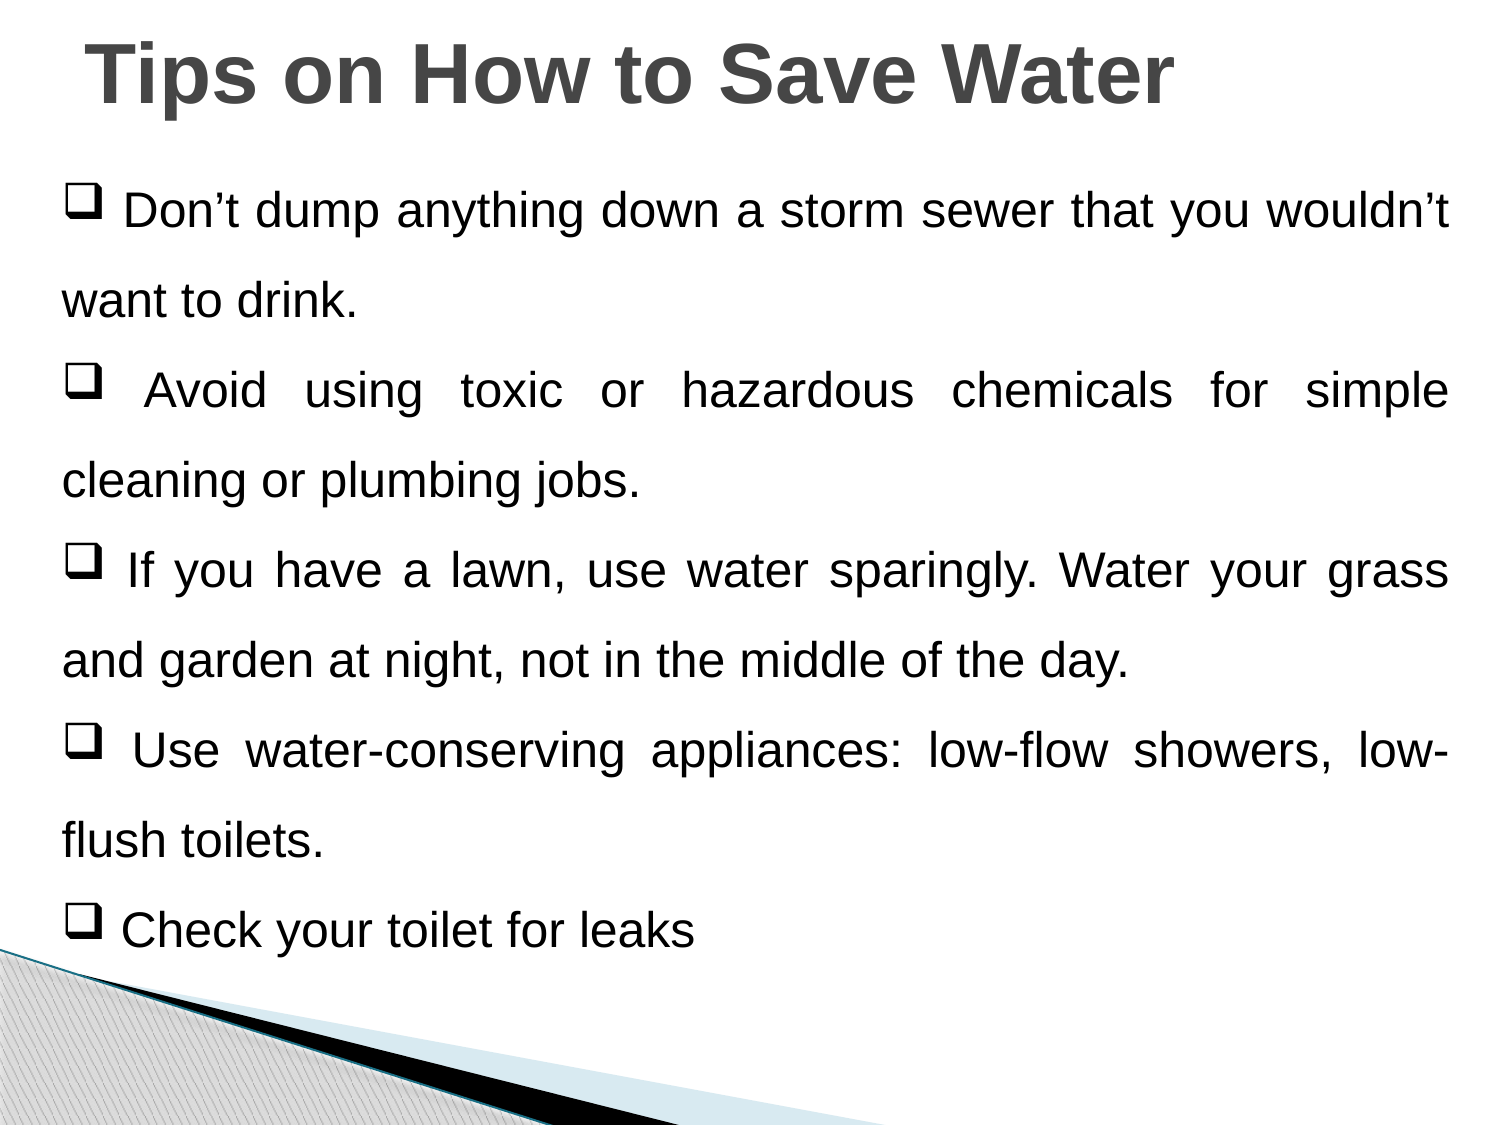

# Tips on How to Save Water
 Don’t dump anything down a storm sewer that you wouldn’t want to drink.
 Avoid using toxic or hazardous chemicals for simple cleaning or plumbing jobs.
 If you have a lawn, use water sparingly. Water your grass and garden at night, not in the middle of the day.
 Use water-conserving appliances: low-flow showers, low- flush toilets.
 Check your toilet for leaks